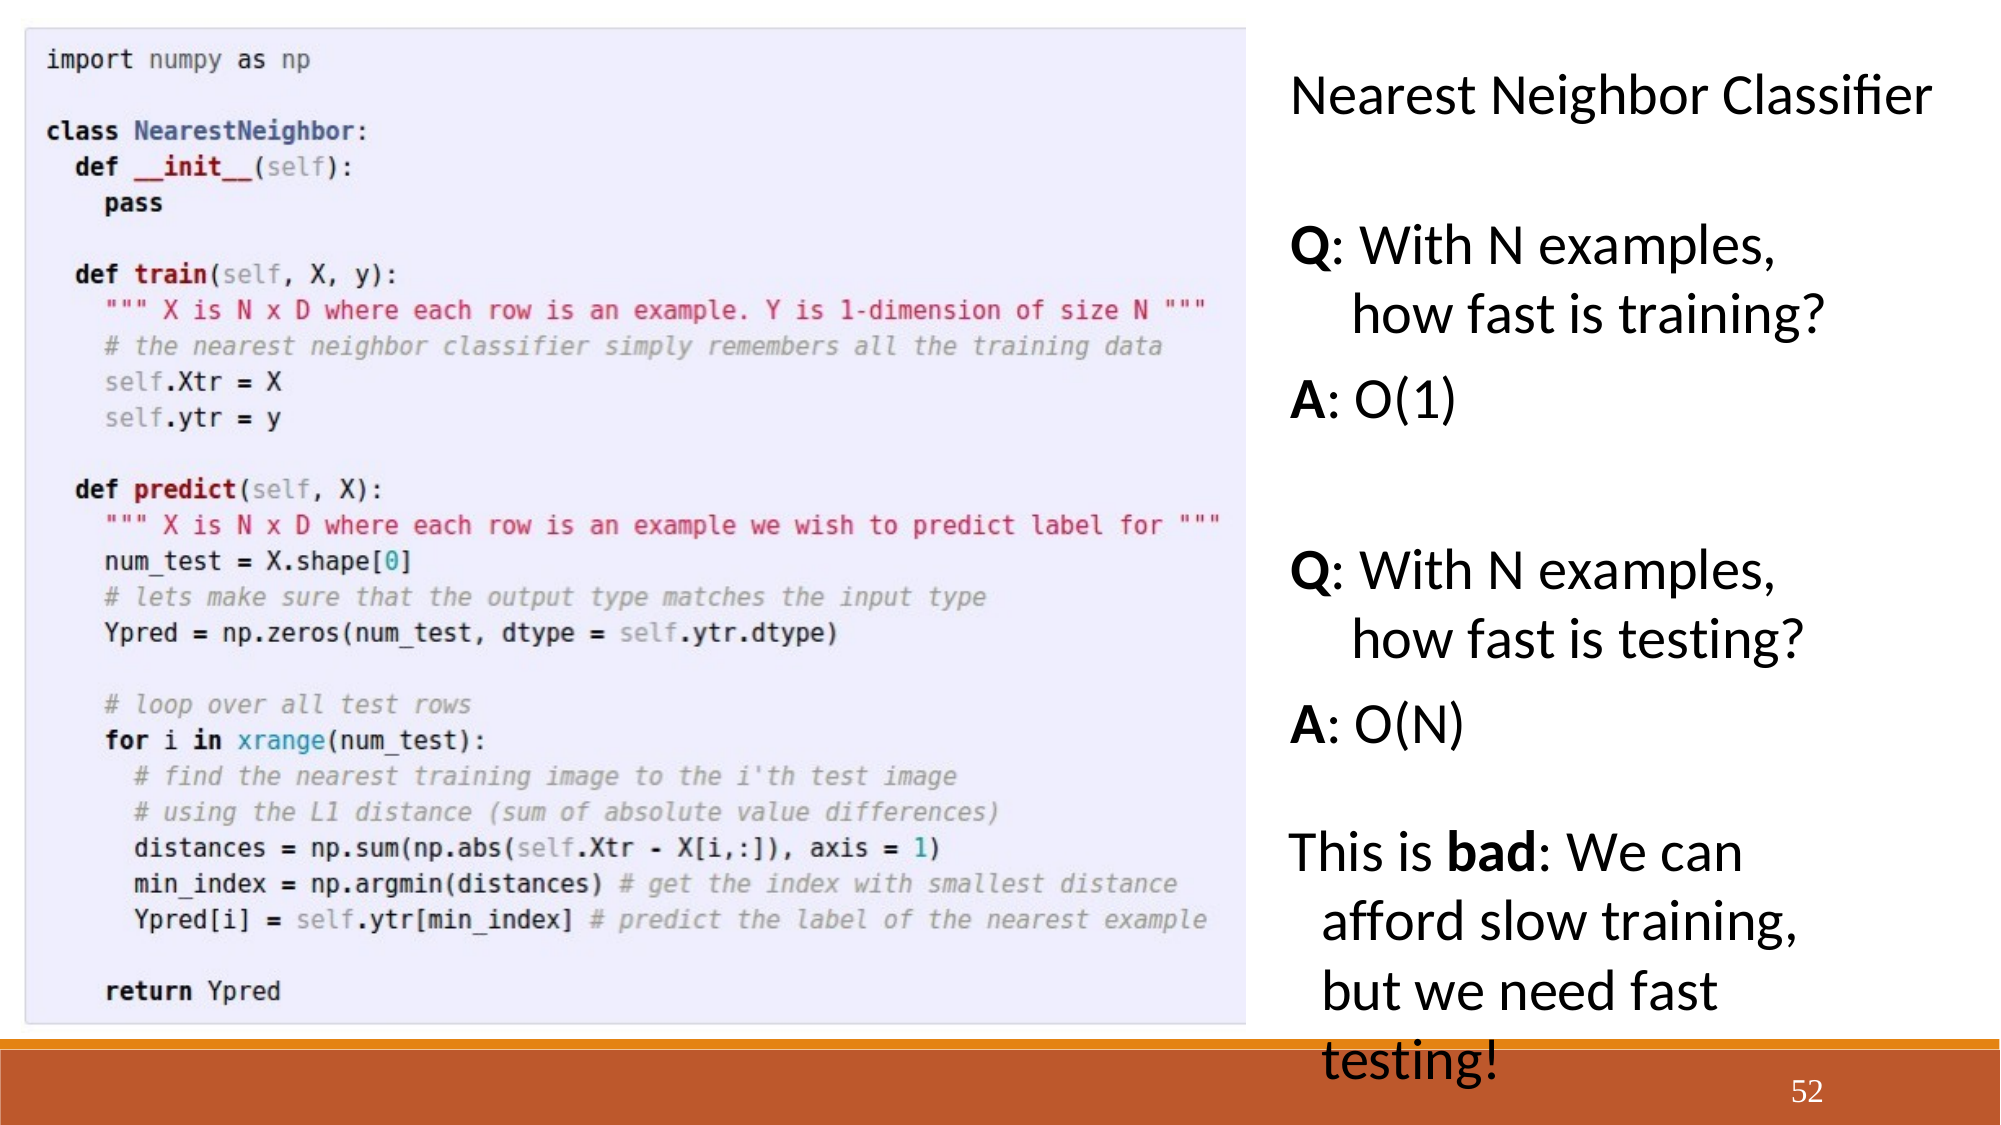

Nearest Neighbor Classifier

Q: With N examples, how fast is training?
A: O(1)

Q: With N examples, how fast is testing?
A: O(N)

This is bad: We can afford slow training, but we need fast testing!
52